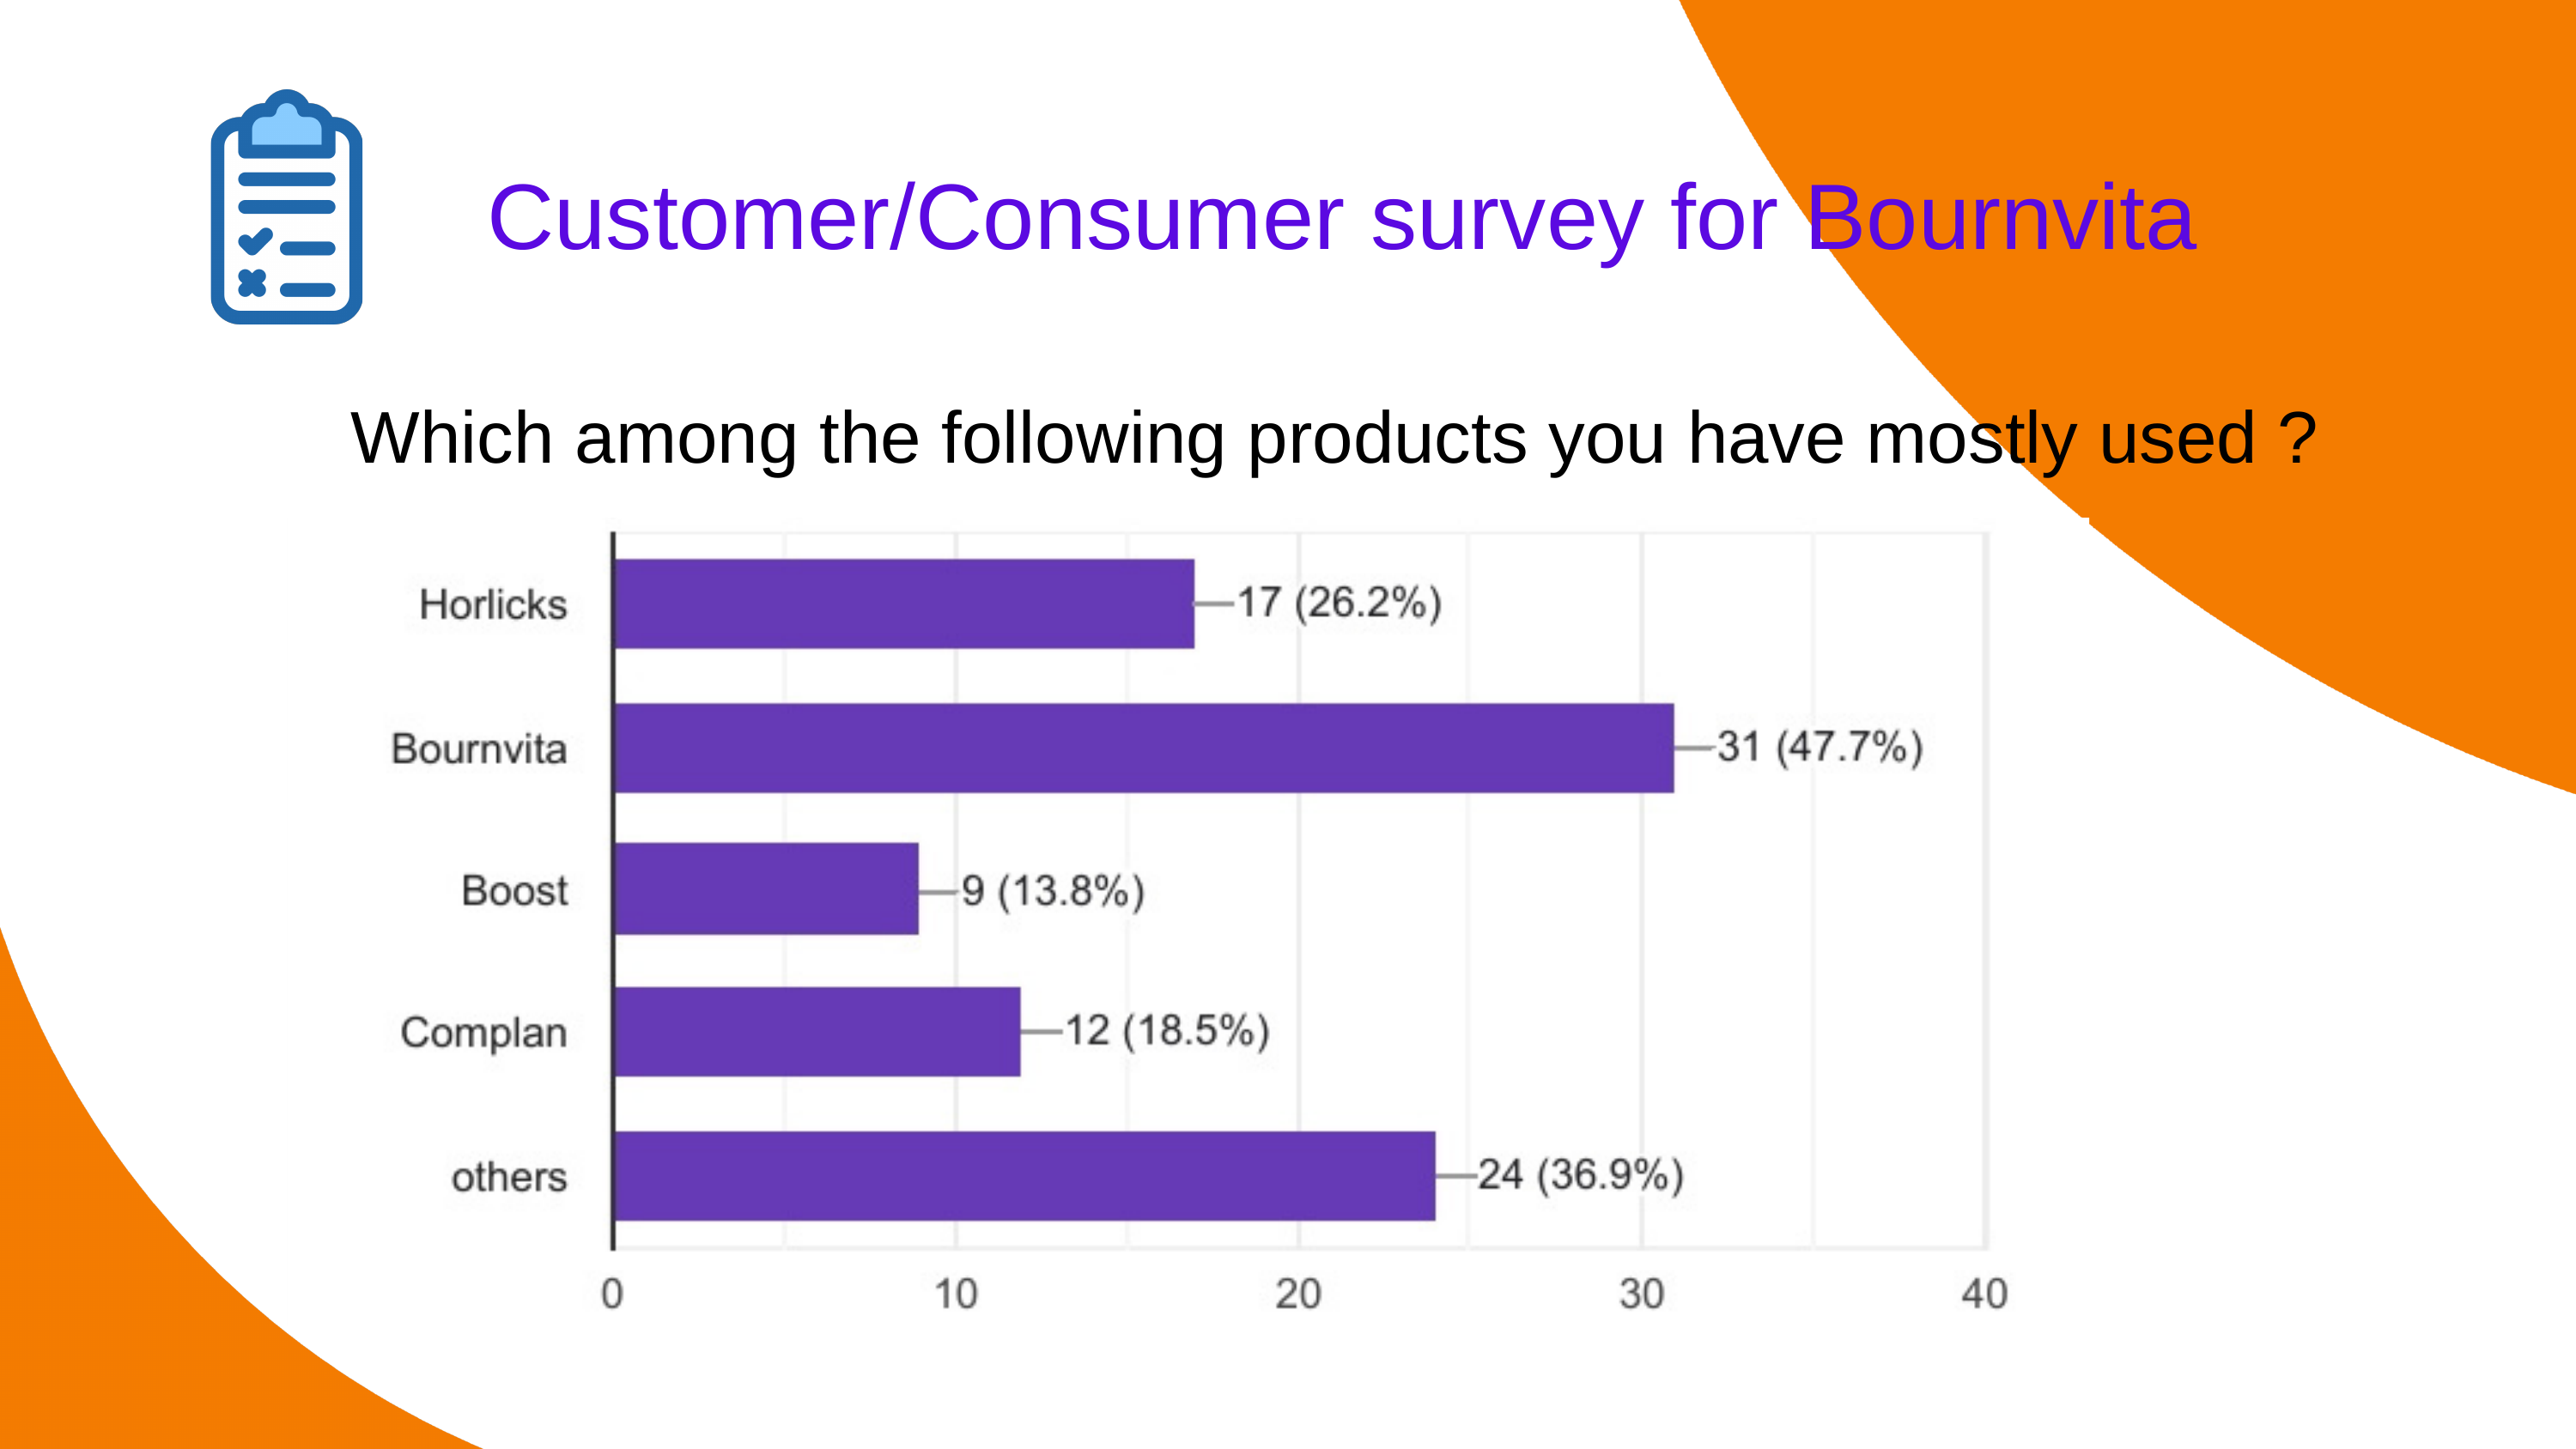

Customer/Consumer survey for Bournvita
Which among the following products you have mostly used ?